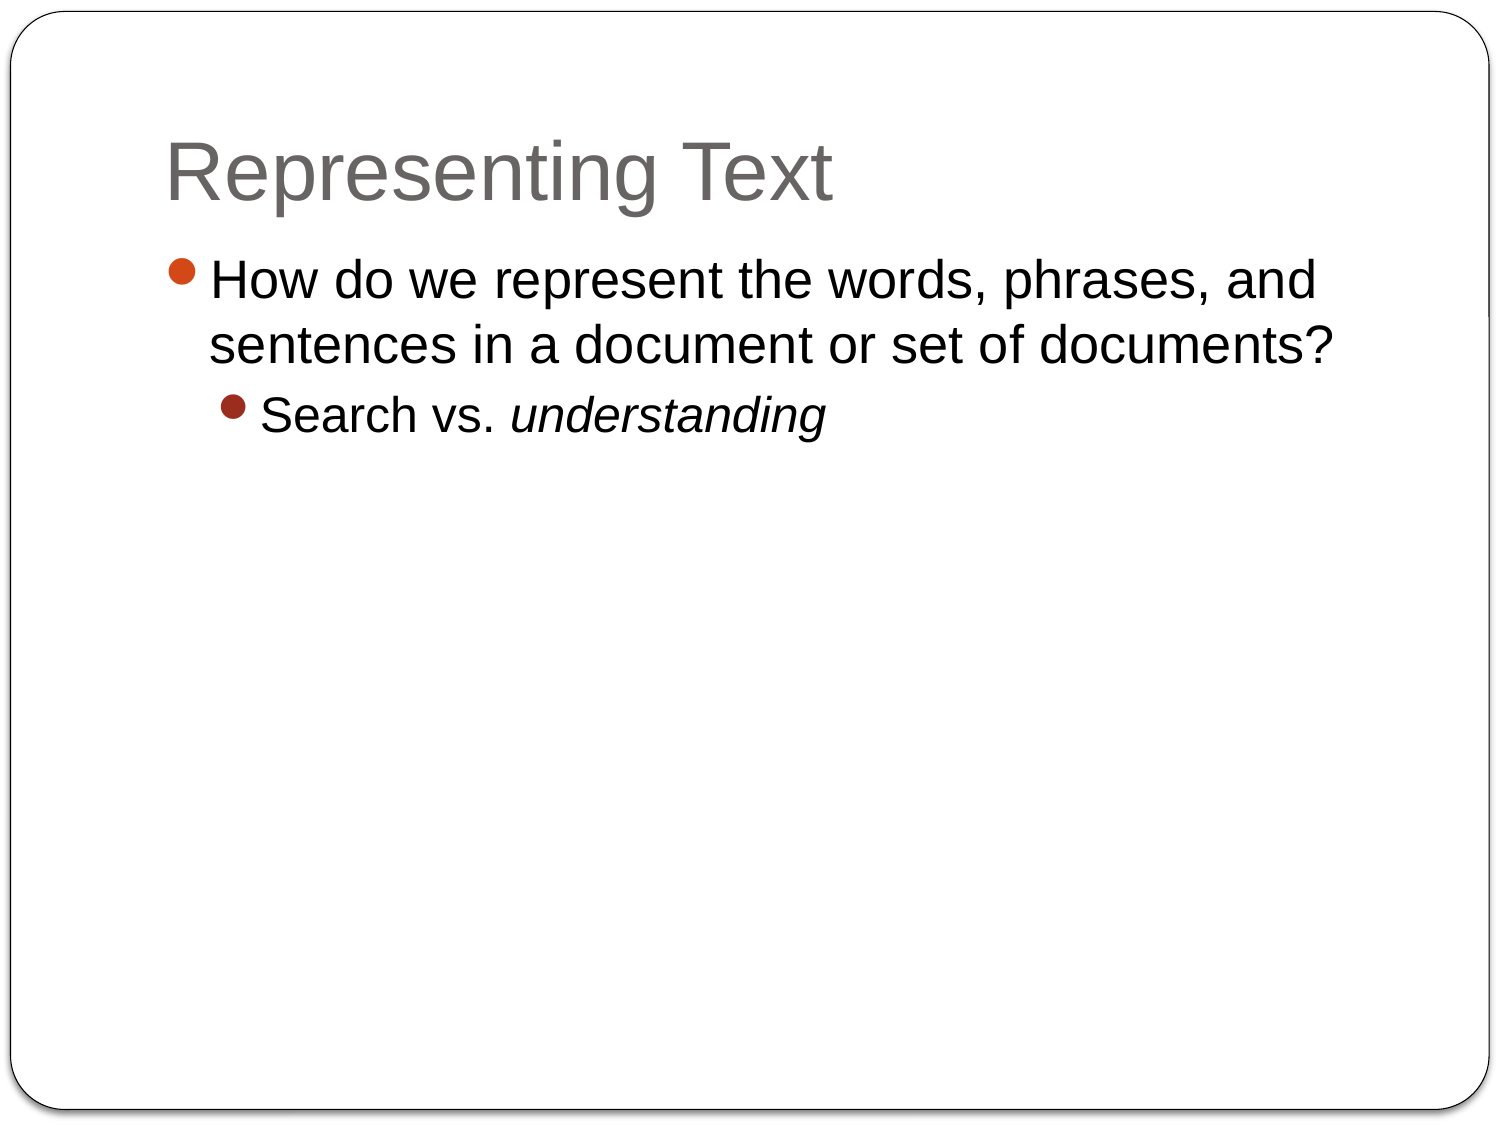

# Representing Text
How do we represent the words, phrases, and sentences in a document or set of documents?
Search vs. understanding